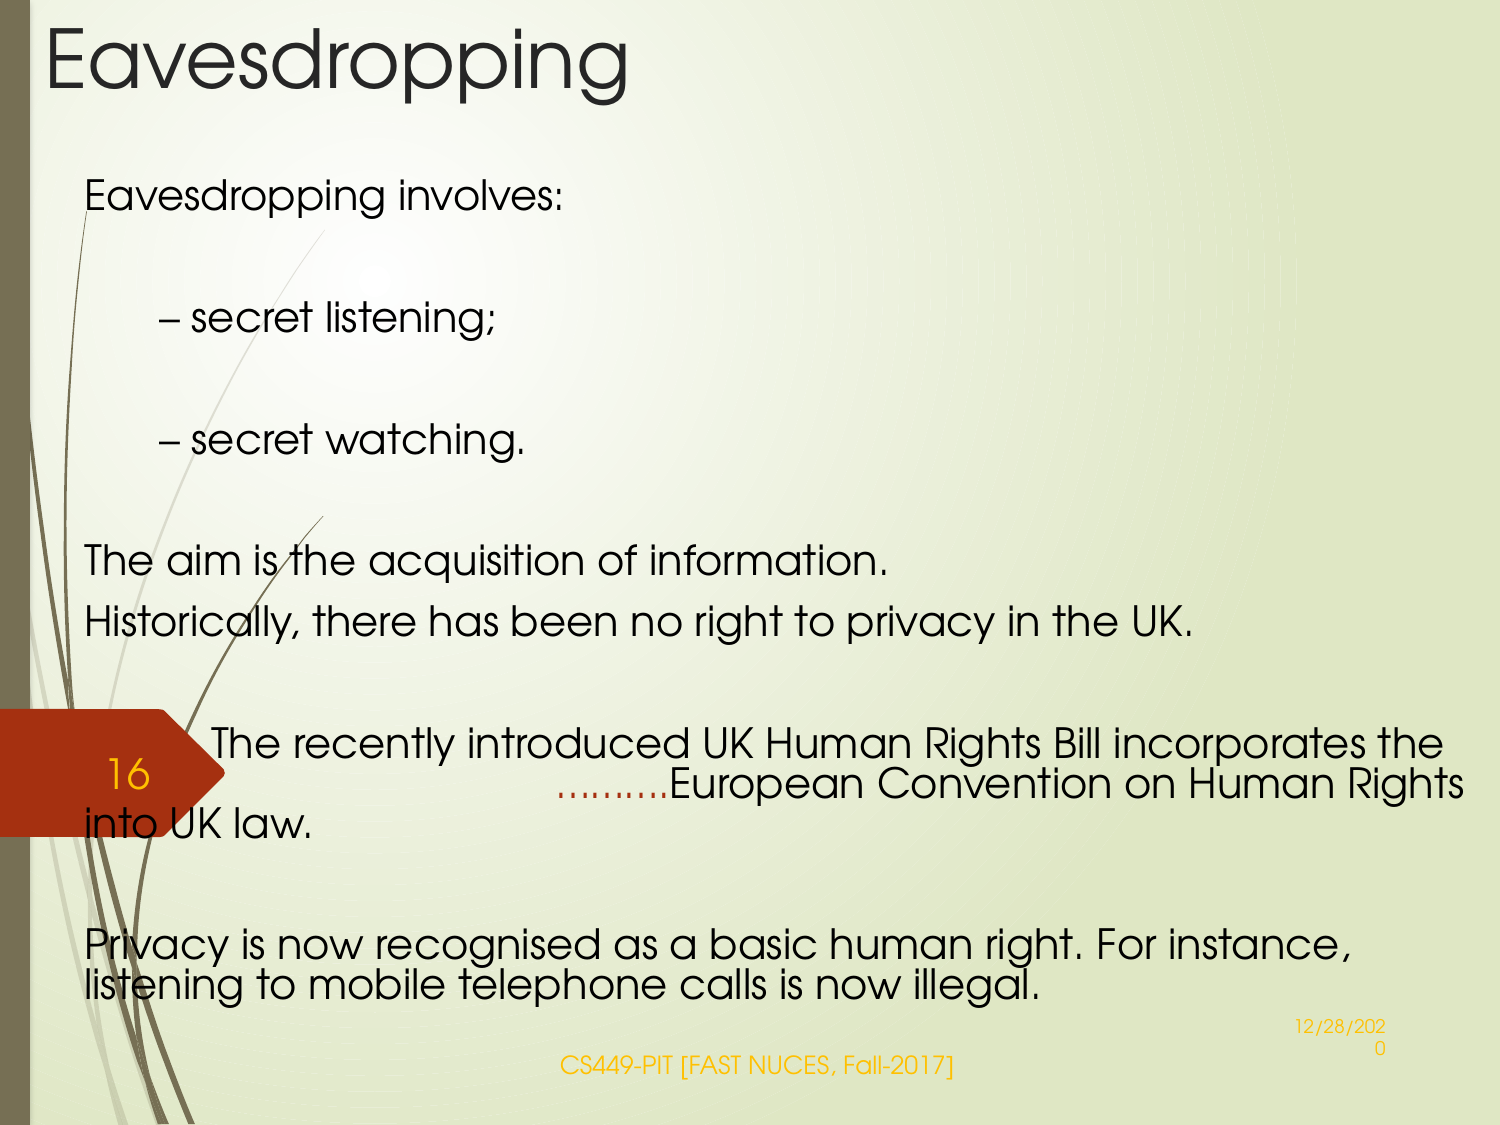

# Eavesdropping
Eavesdropping involves:

– secret listening;

– secret watching.

The aim is the acquisition of information.
Historically, there has been no right to privacy in the UK.

           The recently introduced UK Human Rights Bill incorporates the                                            ……….European Convention on Human Rights into UK law.

Privacy is now recognised as a basic human right. For instance, listening to mobile telephone calls is now illegal.
16
12/28/2020
CS449-PIT [FAST NUCES, Fall-2017]